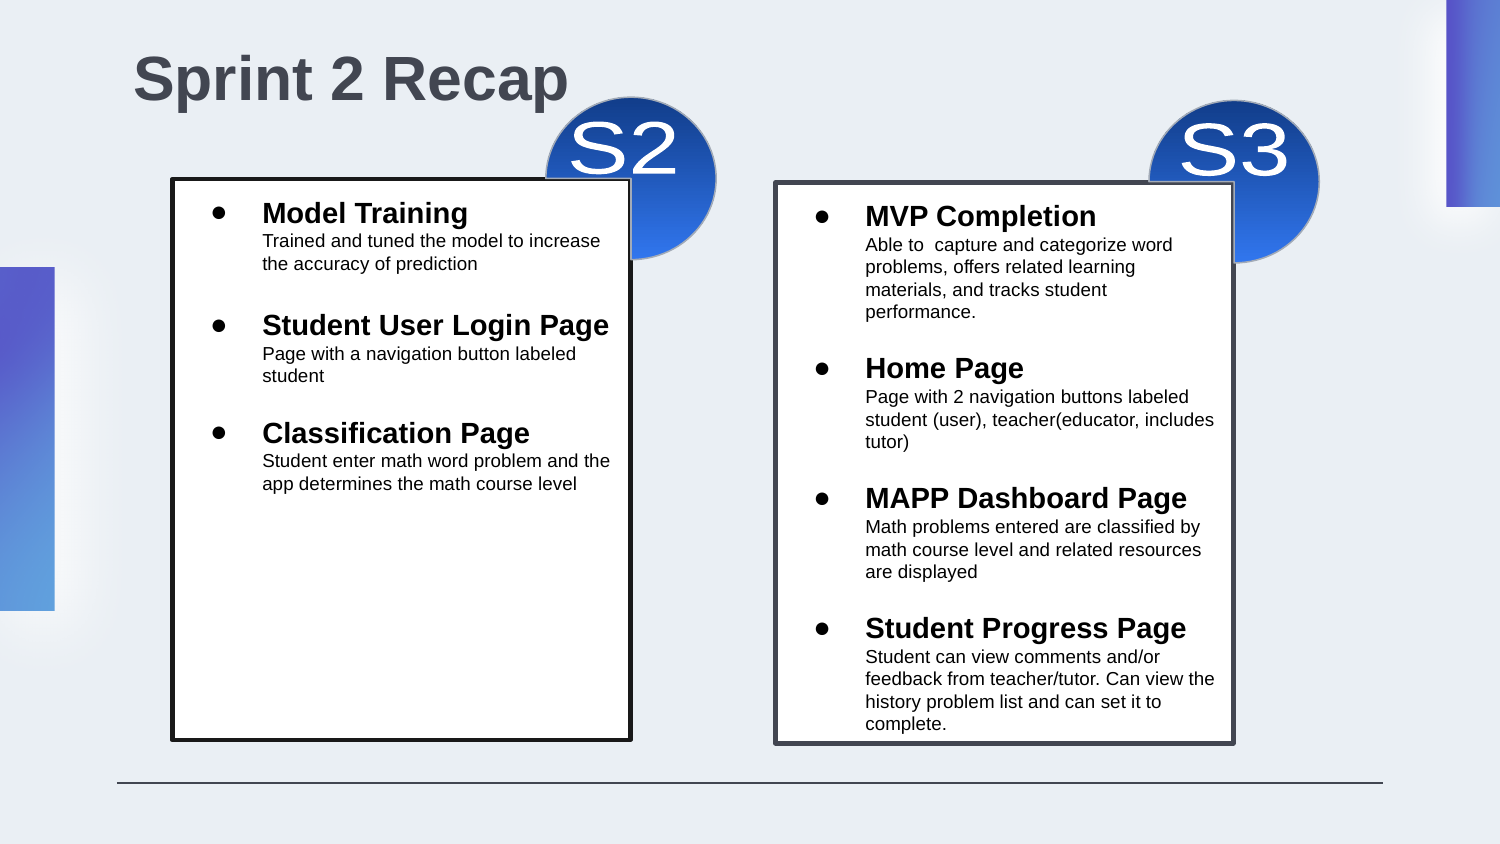

# Sprint 2 Recap

S2
S3
Model Training
Trained and tuned the model to increase the accuracy of prediction

Student User Login Page
Page with a navigation button labeled  student

Classification Page
Student enter math word problem and the app determines the math course level
MVP Completion
Able to  capture and categorize word problems, offers related learning materials, and tracks student performance.

Home Page
Page with 2 navigation buttons labeled  student (user), teacher(educator, includes tutor)

MAPP Dashboard Page
Math problems entered are classified by math course level and related resources  are displayed

Student Progress Page
Student can view comments and/or feedback from teacher/tutor. Can view the history problem list and can set it to complete.